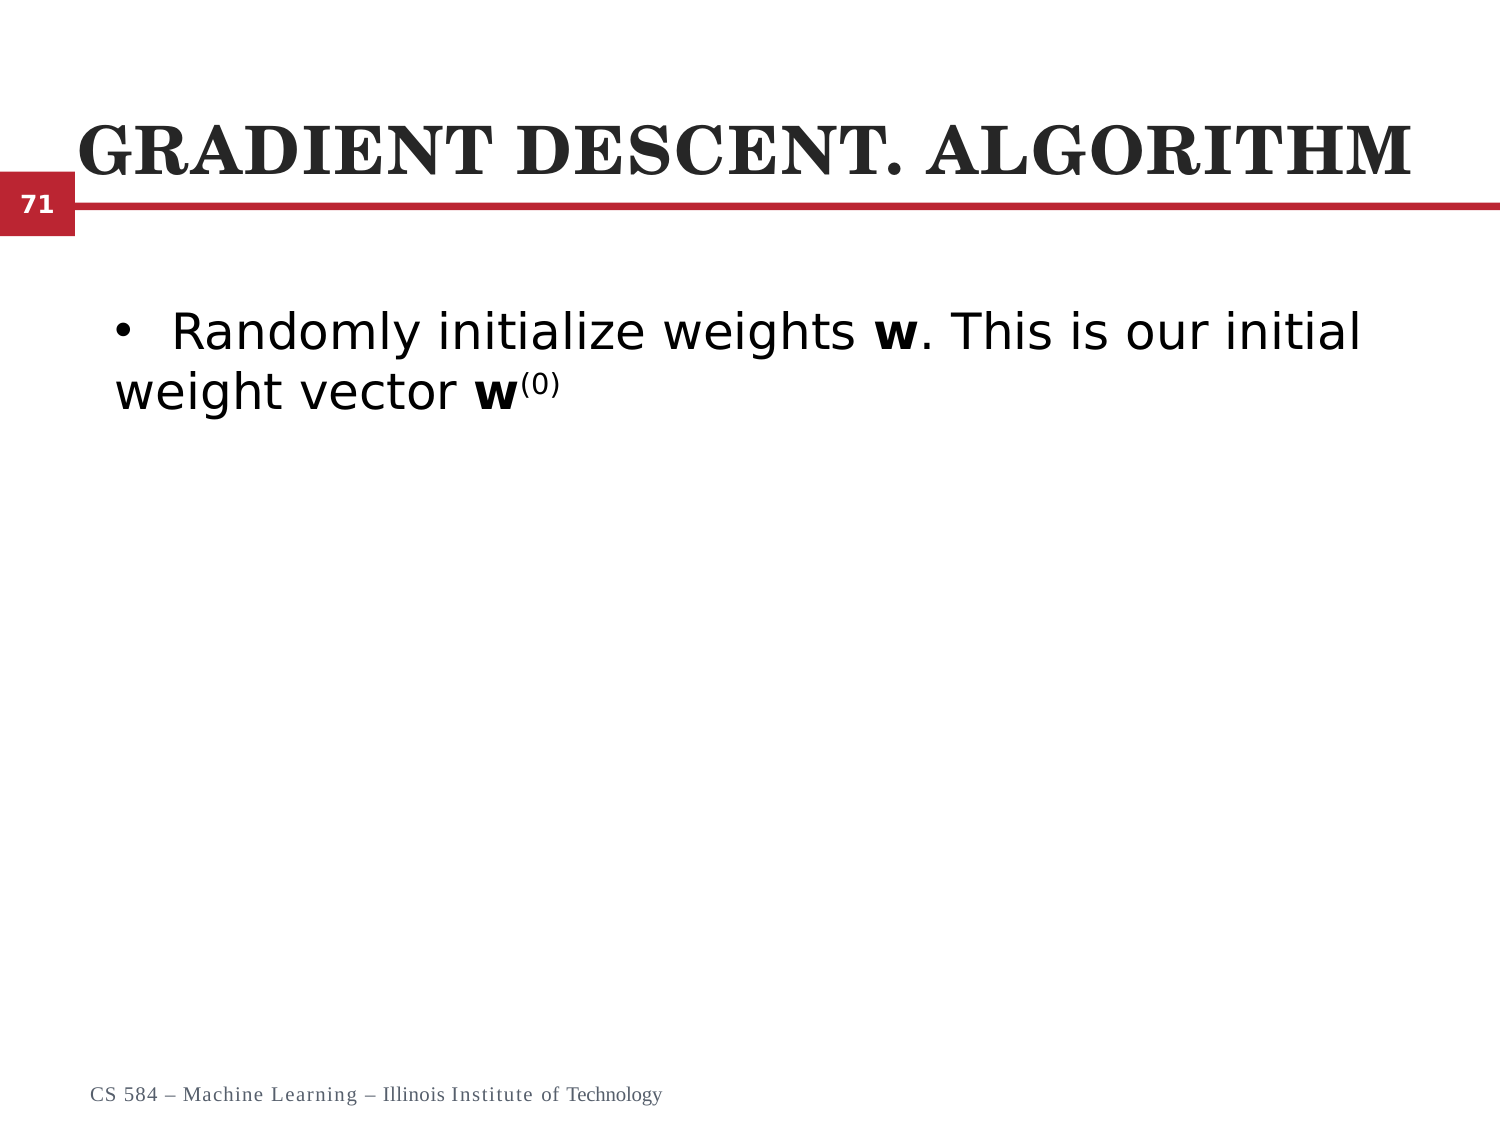

# Gradient Descent. Algorithm
Randomly initialize weights w. This is our initial
weight vector w(0)
10
CS 584 – Machine Learning – Illinois Institute of Technology